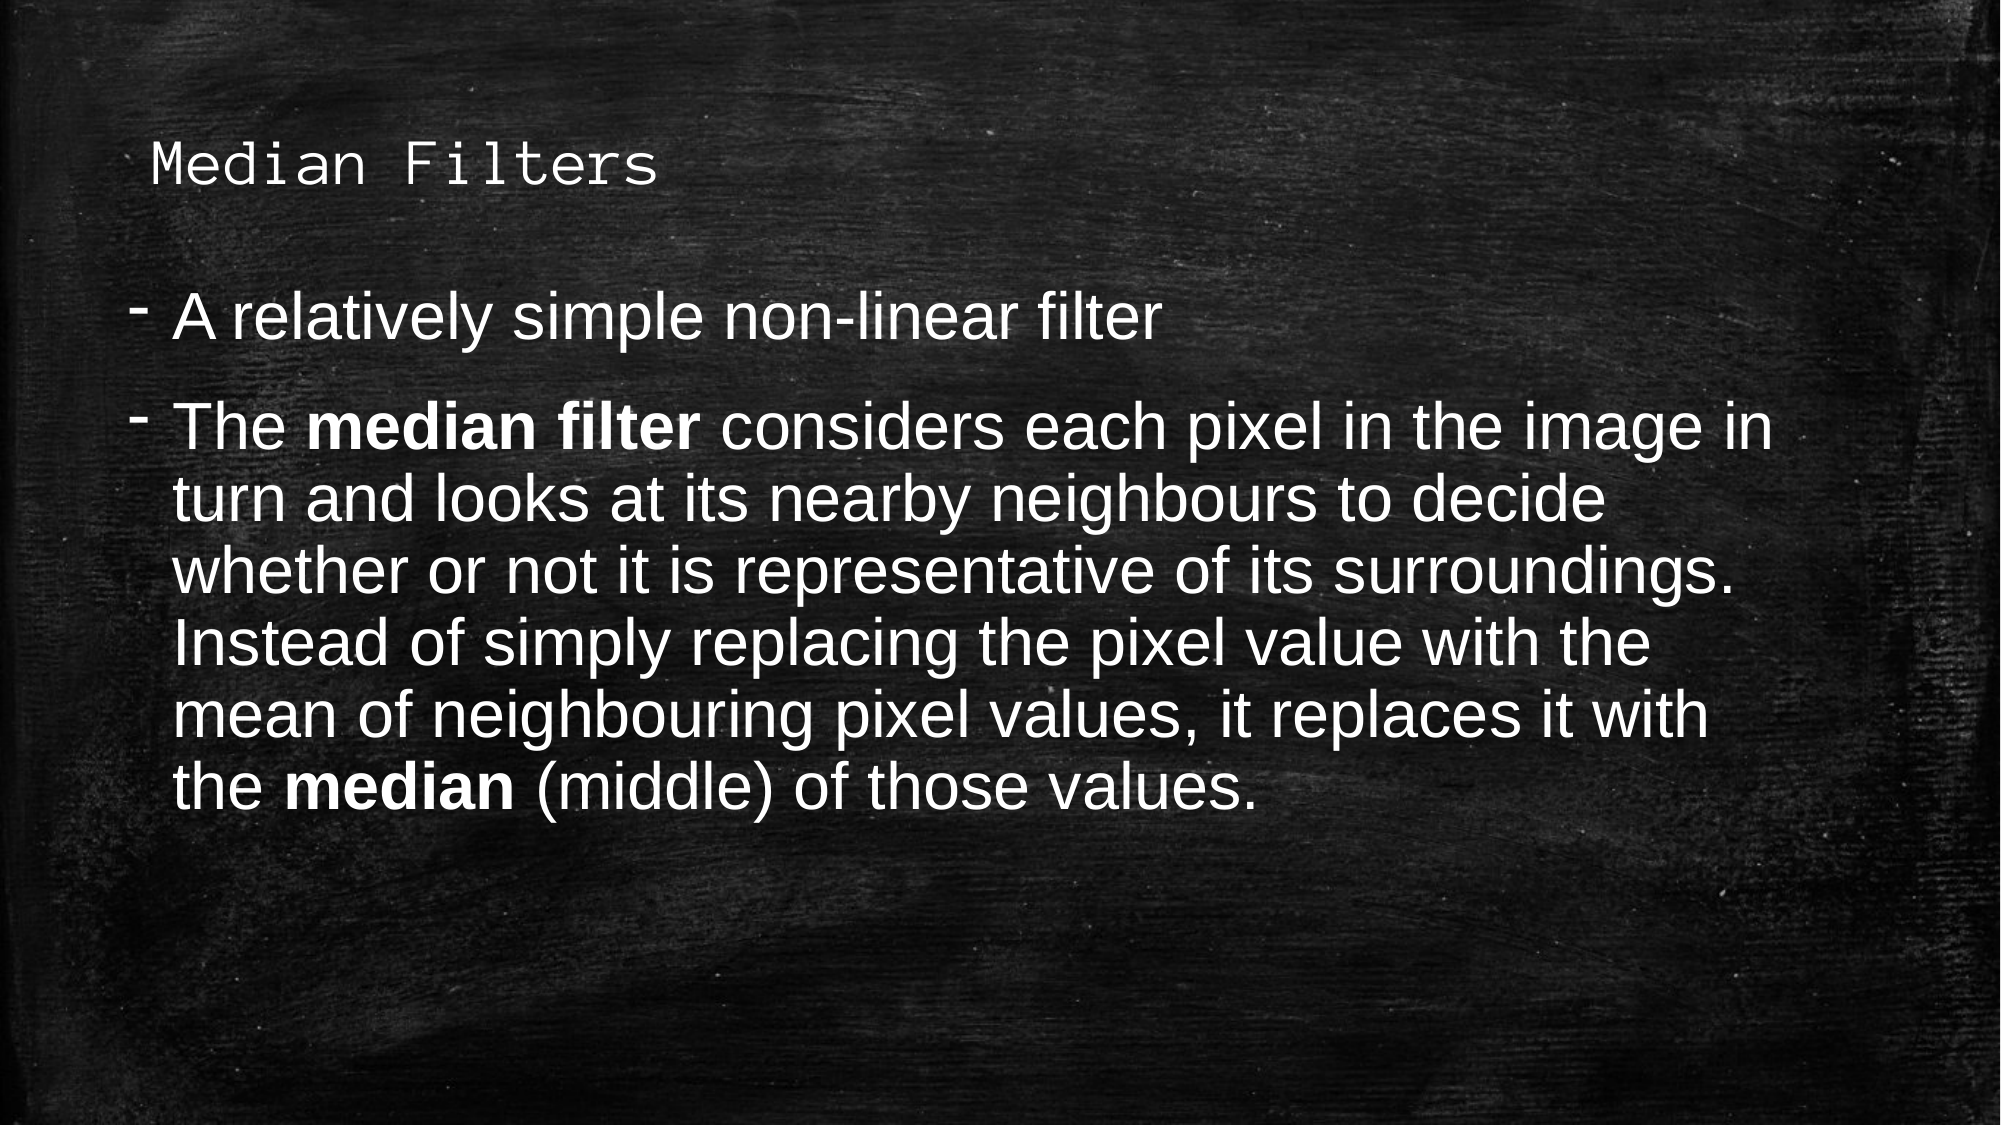

# Median Filters
A relatively simple non-linear filter
The median filter considers each pixel in the image in turn and looks at its nearby neighbours to decide whether or not it is representative of its surroundings. Instead of simply replacing the pixel value with the mean of neighbouring pixel values, it replaces it with the median (middle) of those values.